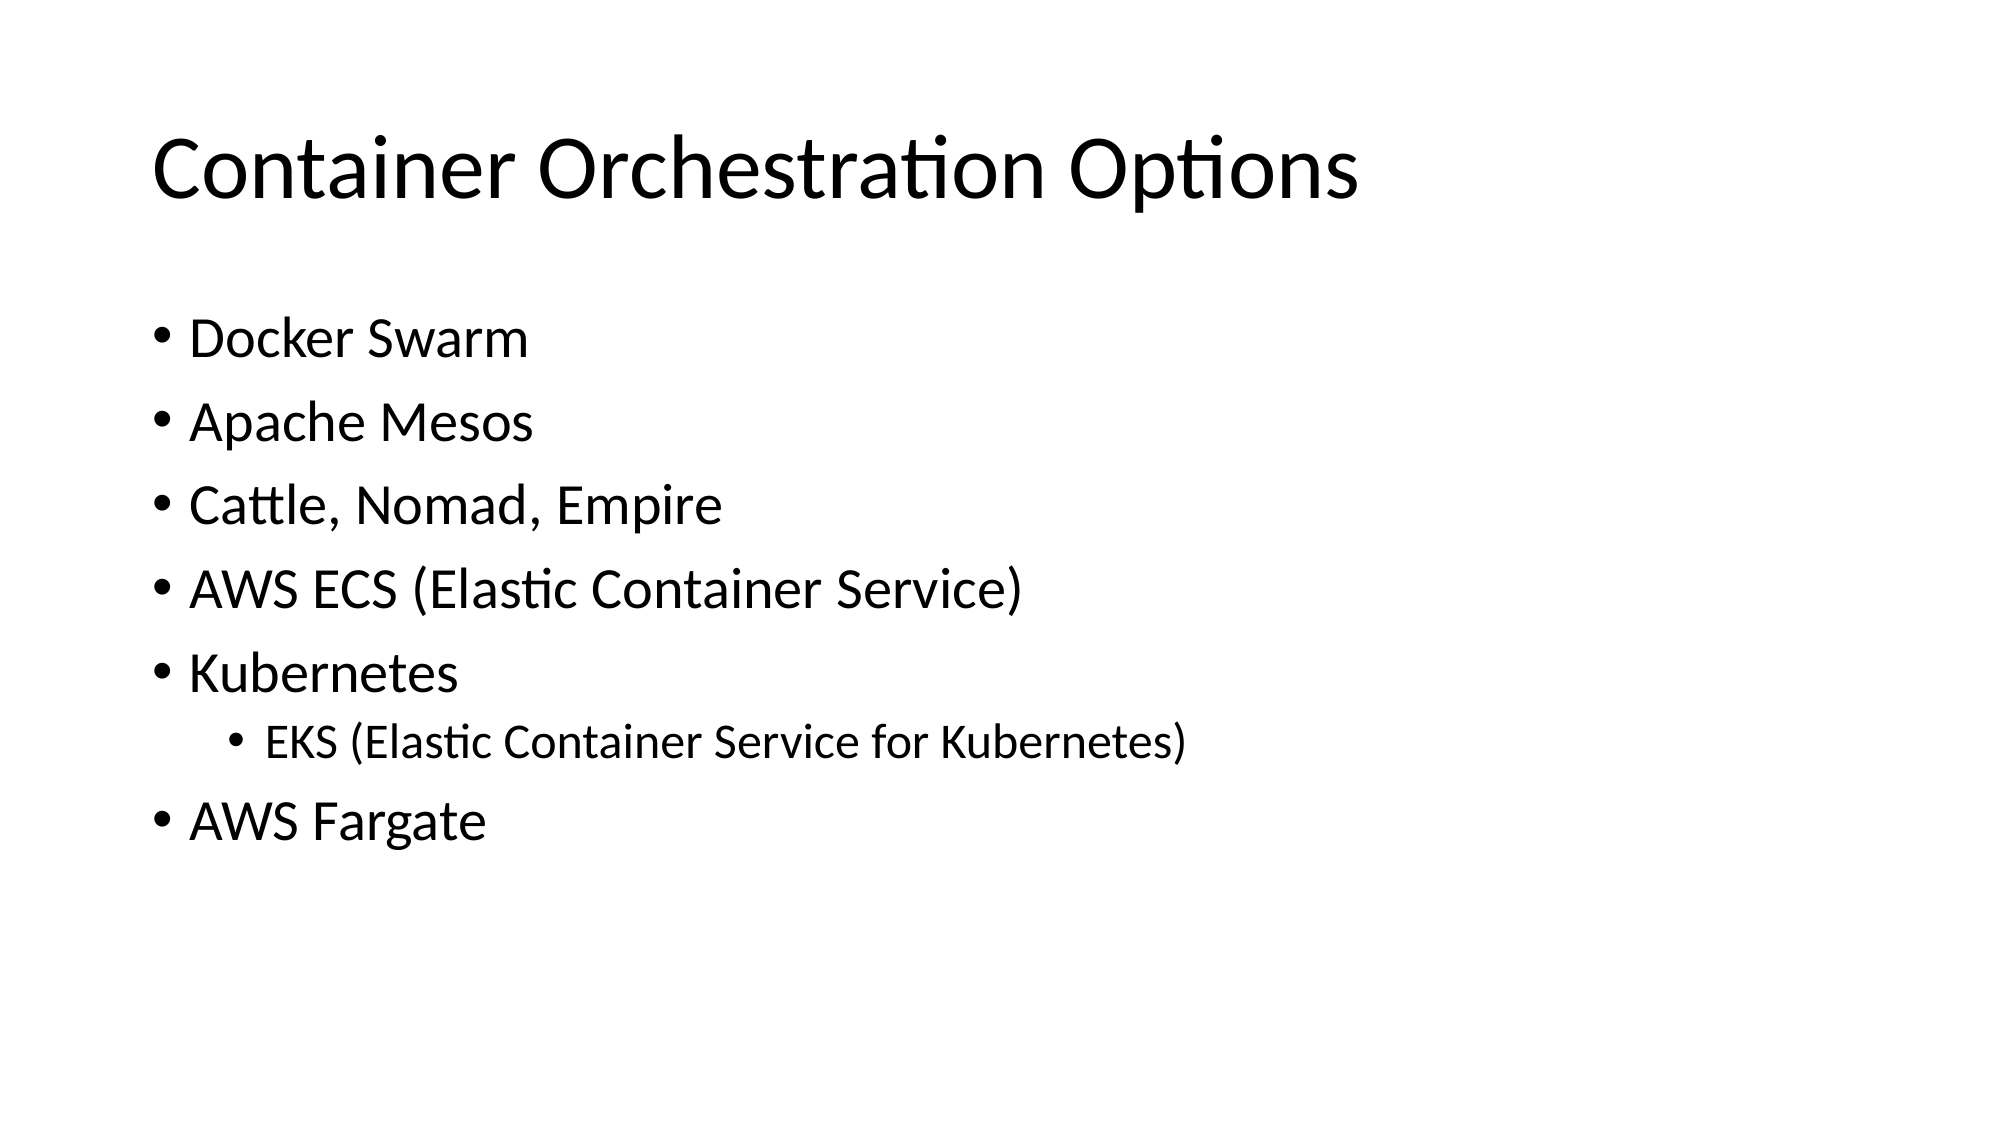

# Container Orchestration Options
Docker Swarm
Apache Mesos
Cattle, Nomad, Empire
AWS ECS (Elastic Container Service)
Kubernetes
EKS (Elastic Container Service for Kubernetes)
AWS Fargate